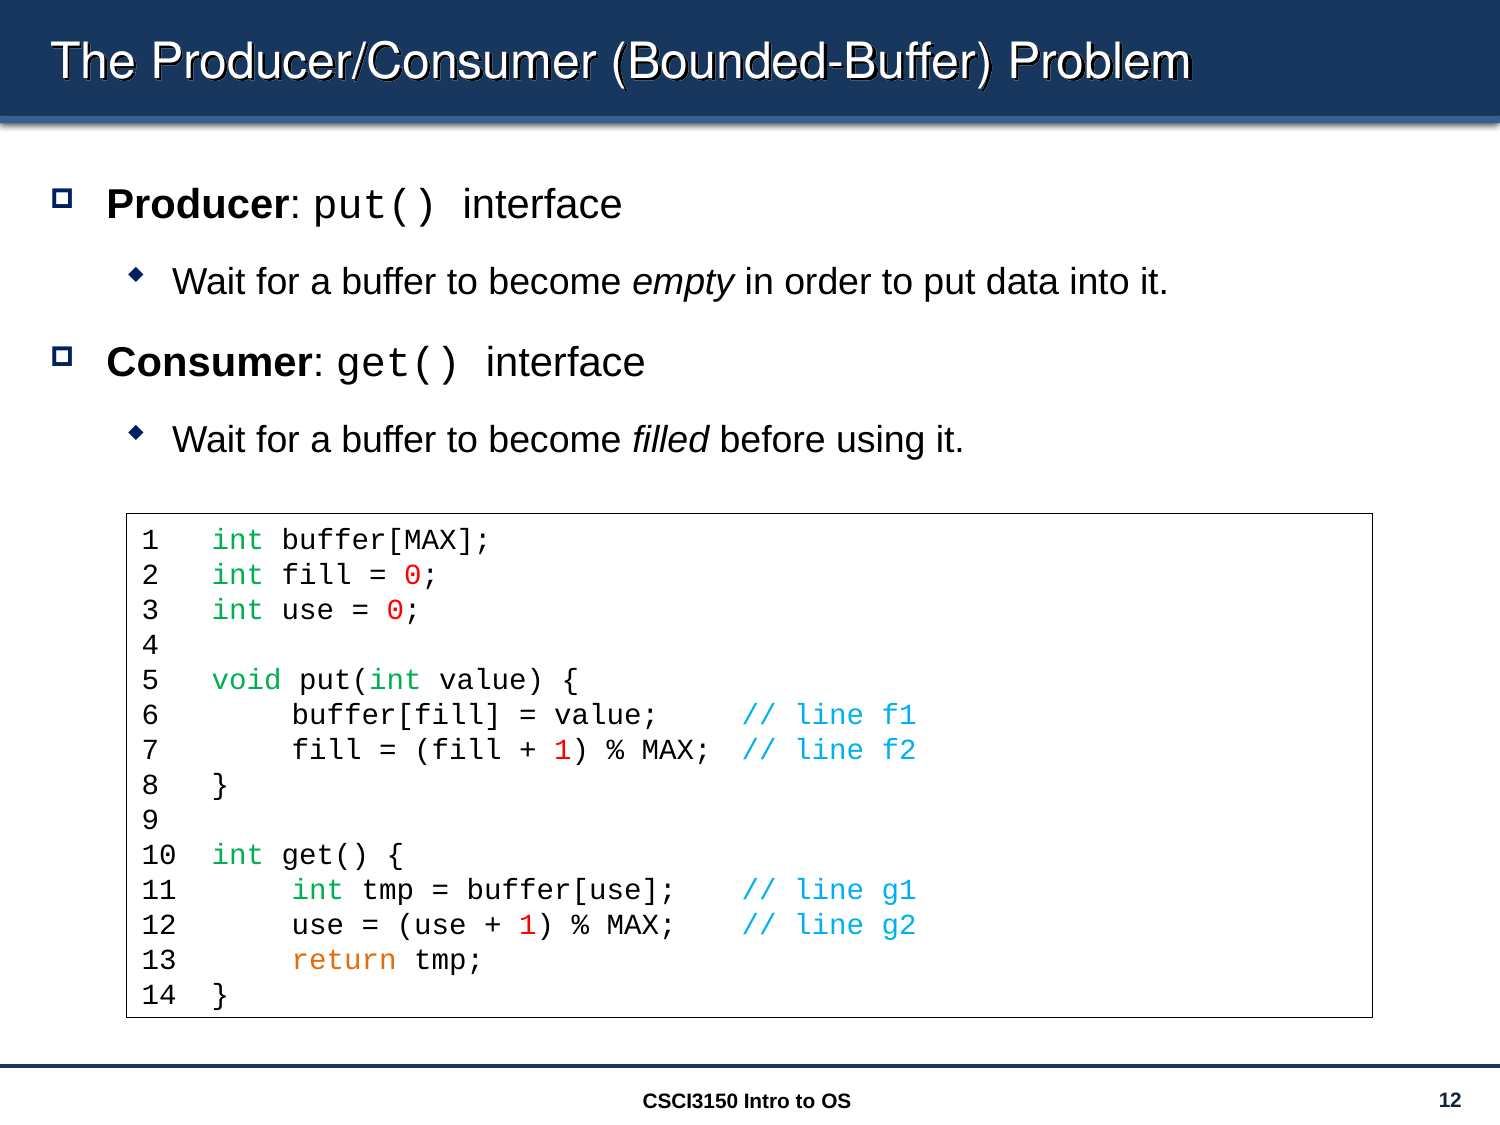

# The Producer/Consumer (Bounded-Buffer) Problem
Producer: put() interface
Wait for a buffer to become empty in order to put data into it.
Consumer: get() interface
Wait for a buffer to become filled before using it.
1   int buffer[MAX];
2   int fill = 0;
3   int use = 0;
4
5   void put(int value) {
6   	buffer[fill] = value; 	// line f1
7   	fill = (fill + 1) % MAX; 	// line f2
8   }
9
10  int get() {
11  	int tmp = buffer[use]; 	// line g1
12  	use = (use + 1) % MAX; 	// line g2
13  	return tmp;
14  }
CSCI3150 Intro to OS
12